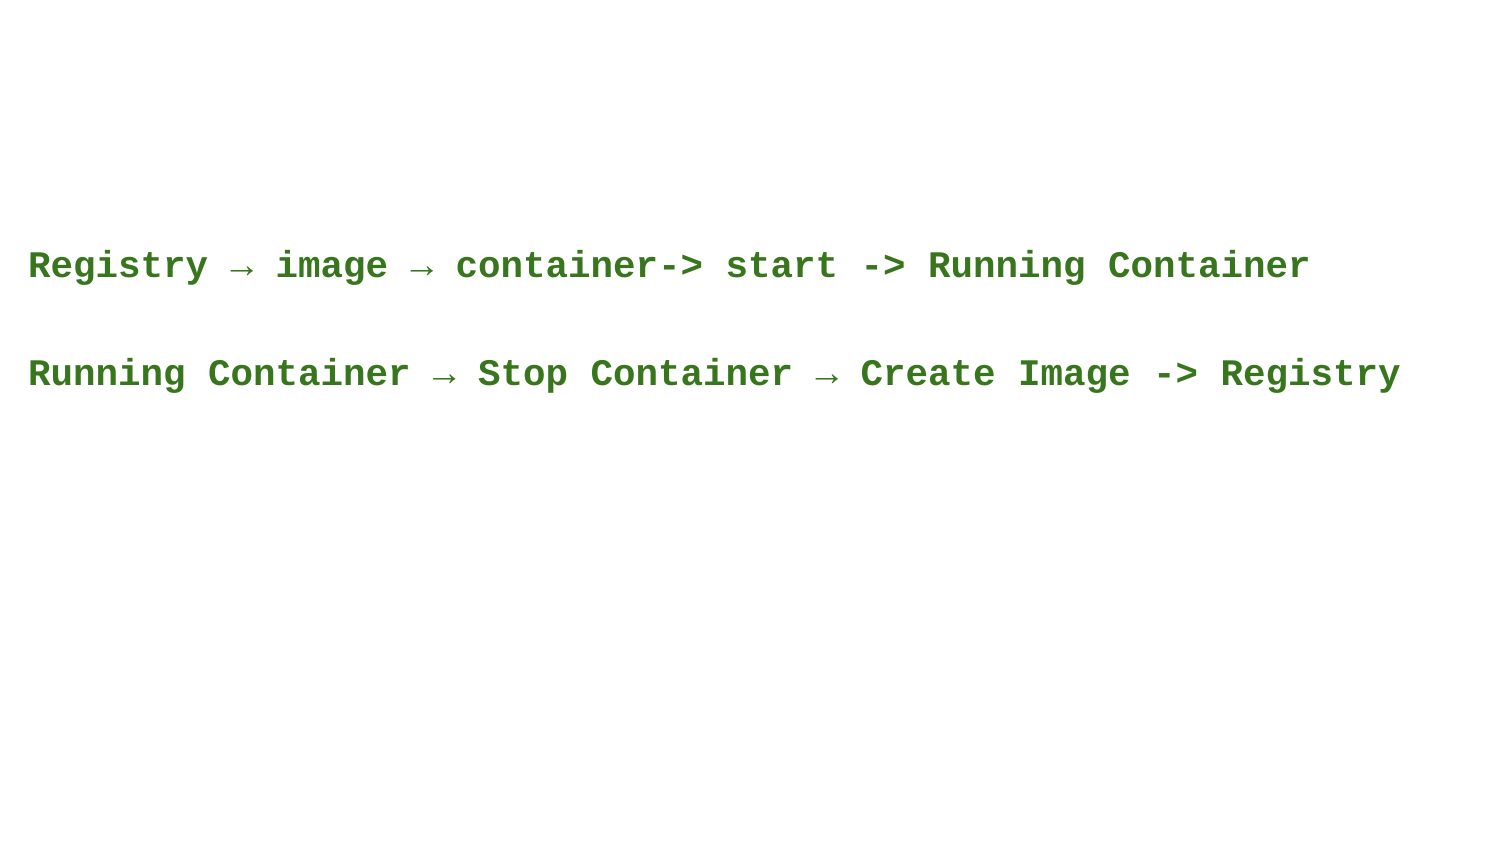

Registry → image → container-> start -> Running Container

Running Container → Stop Container → Create Image -> Registry